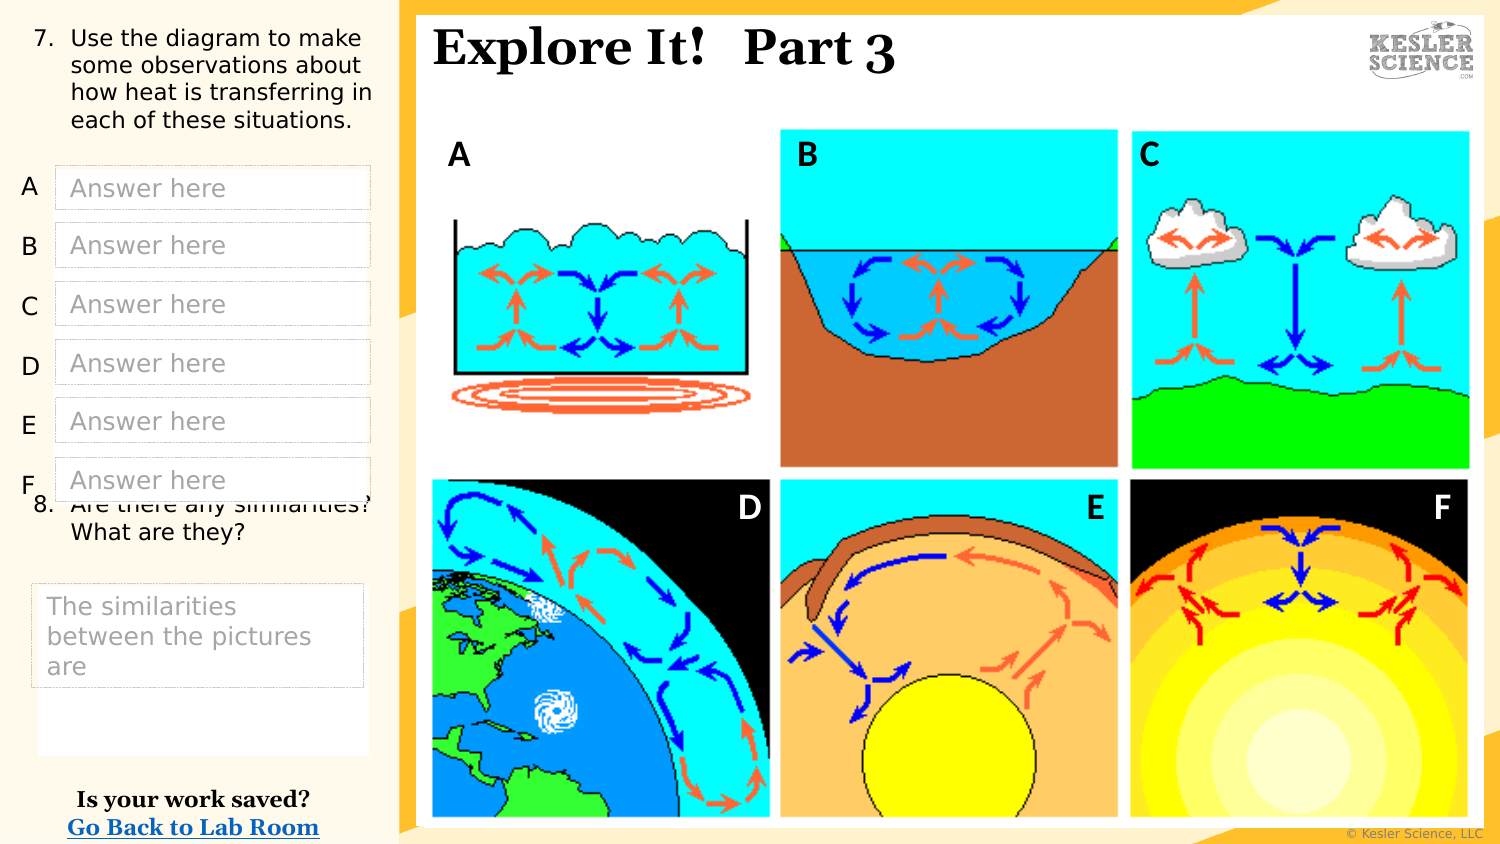

Answer here
Answer here
Answer here
Answer here
Answer here
Answer here
The similarities between the pictures are
Is your work saved?
Go Back to Lab Room